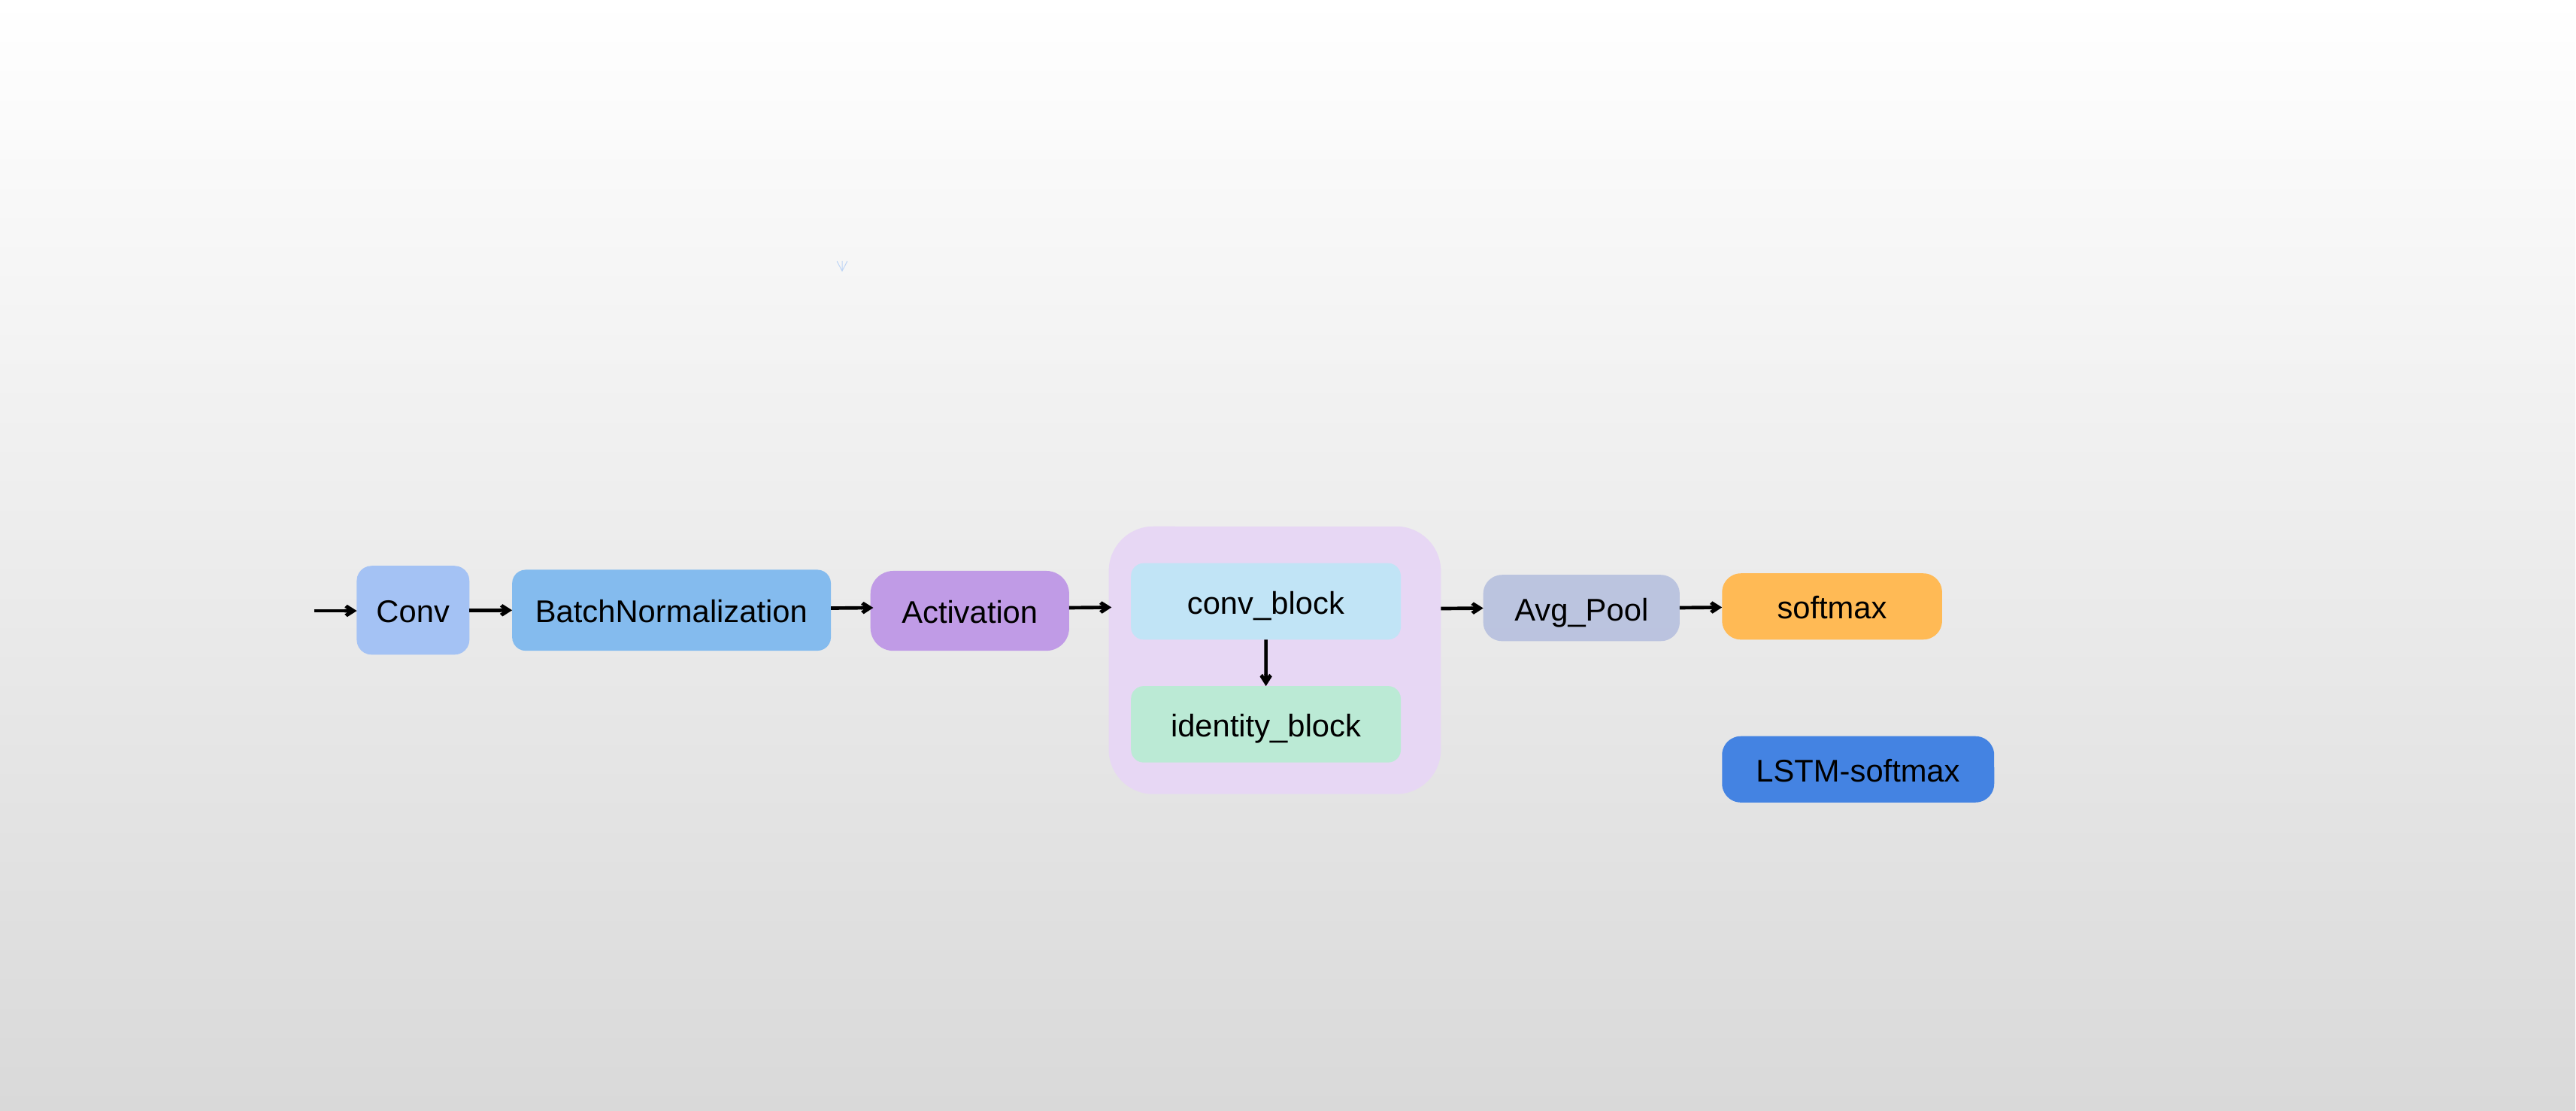

conv_block
Conv
BatchNormalization
Activation
softmax
Avg_Pool
identity_block
LSTM-softmax